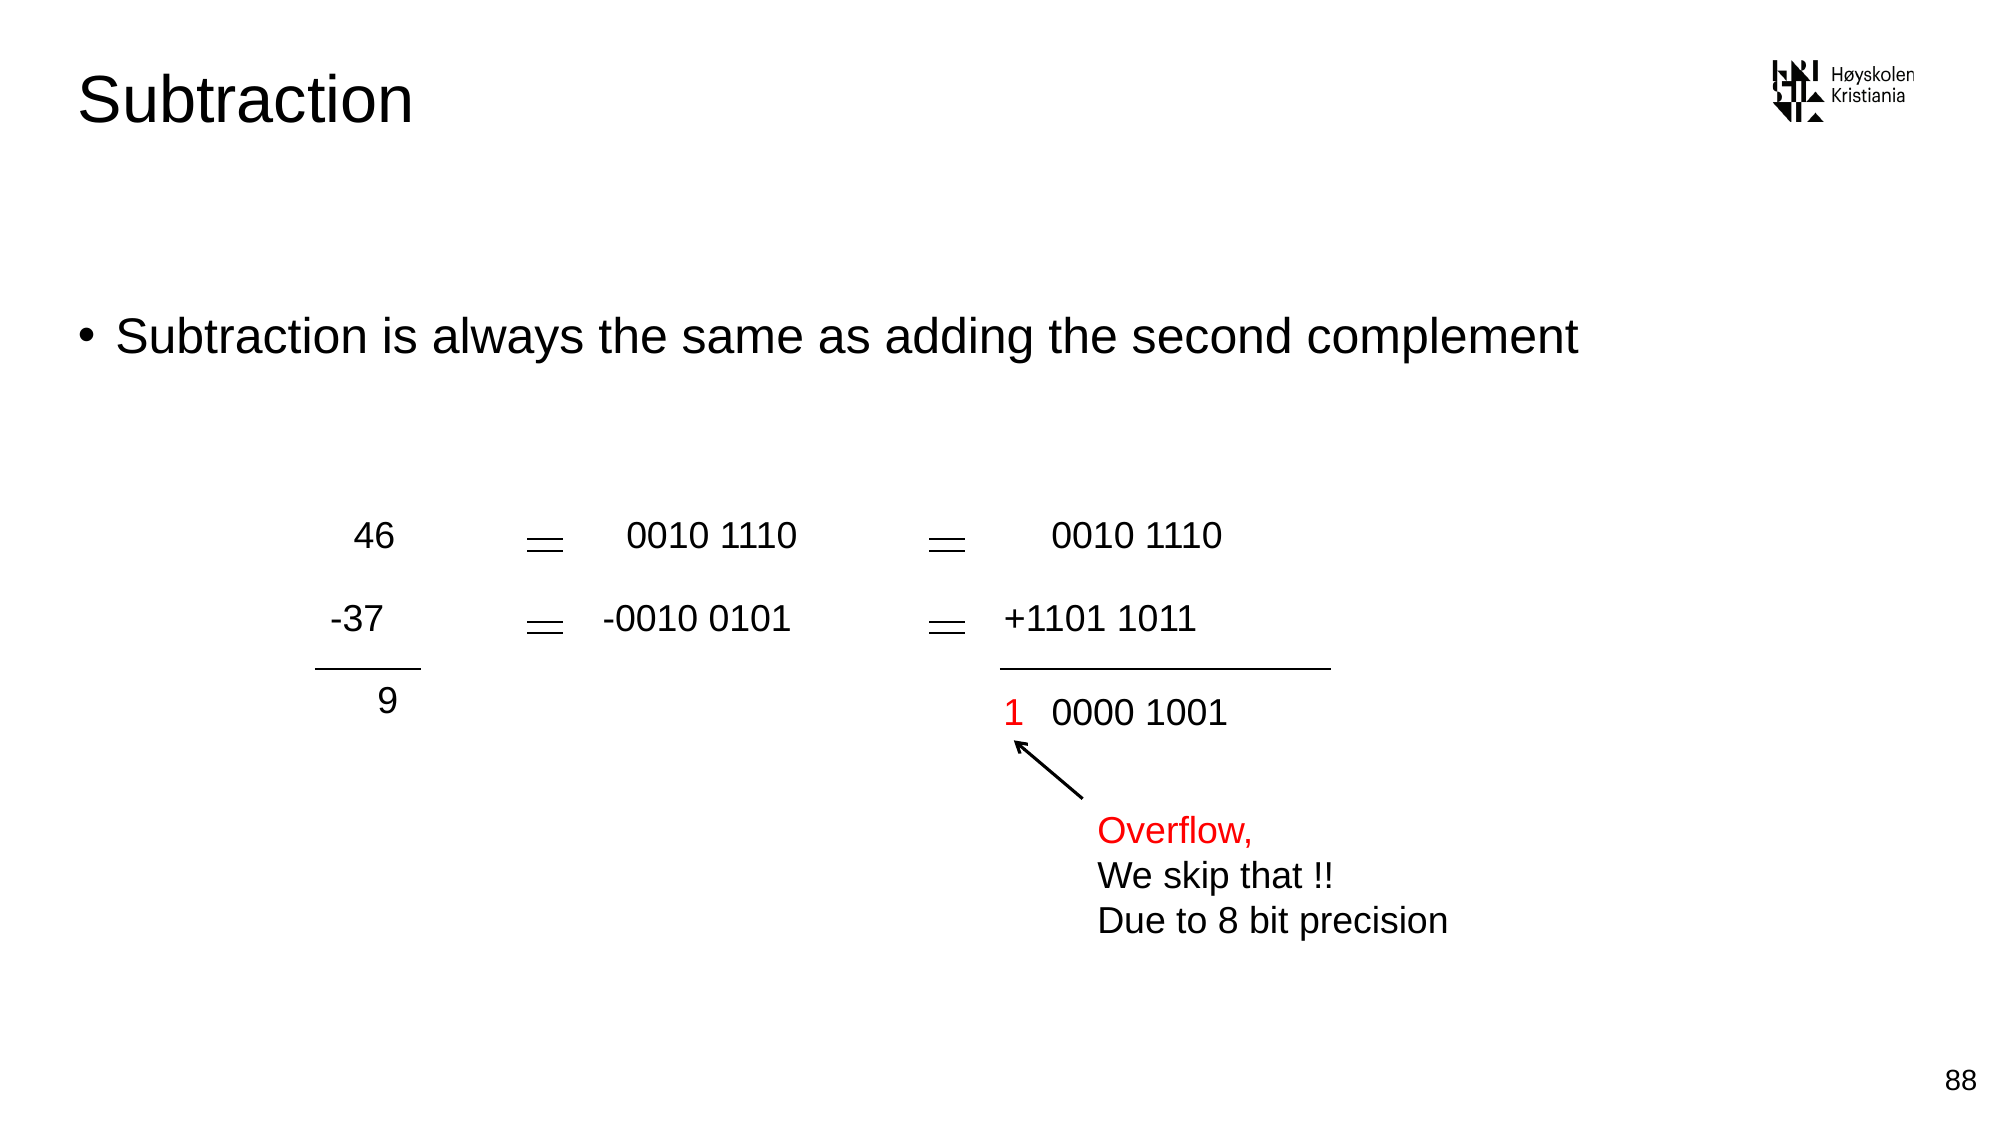

# Subtraction
Subtraction is always the same as adding the second complement
46
0010 1110
0010 1110
-37
-0010 0101
+1101 1011
9
1
0000 1001
Overflow,
We skip that !!
Due to 8 bit precision